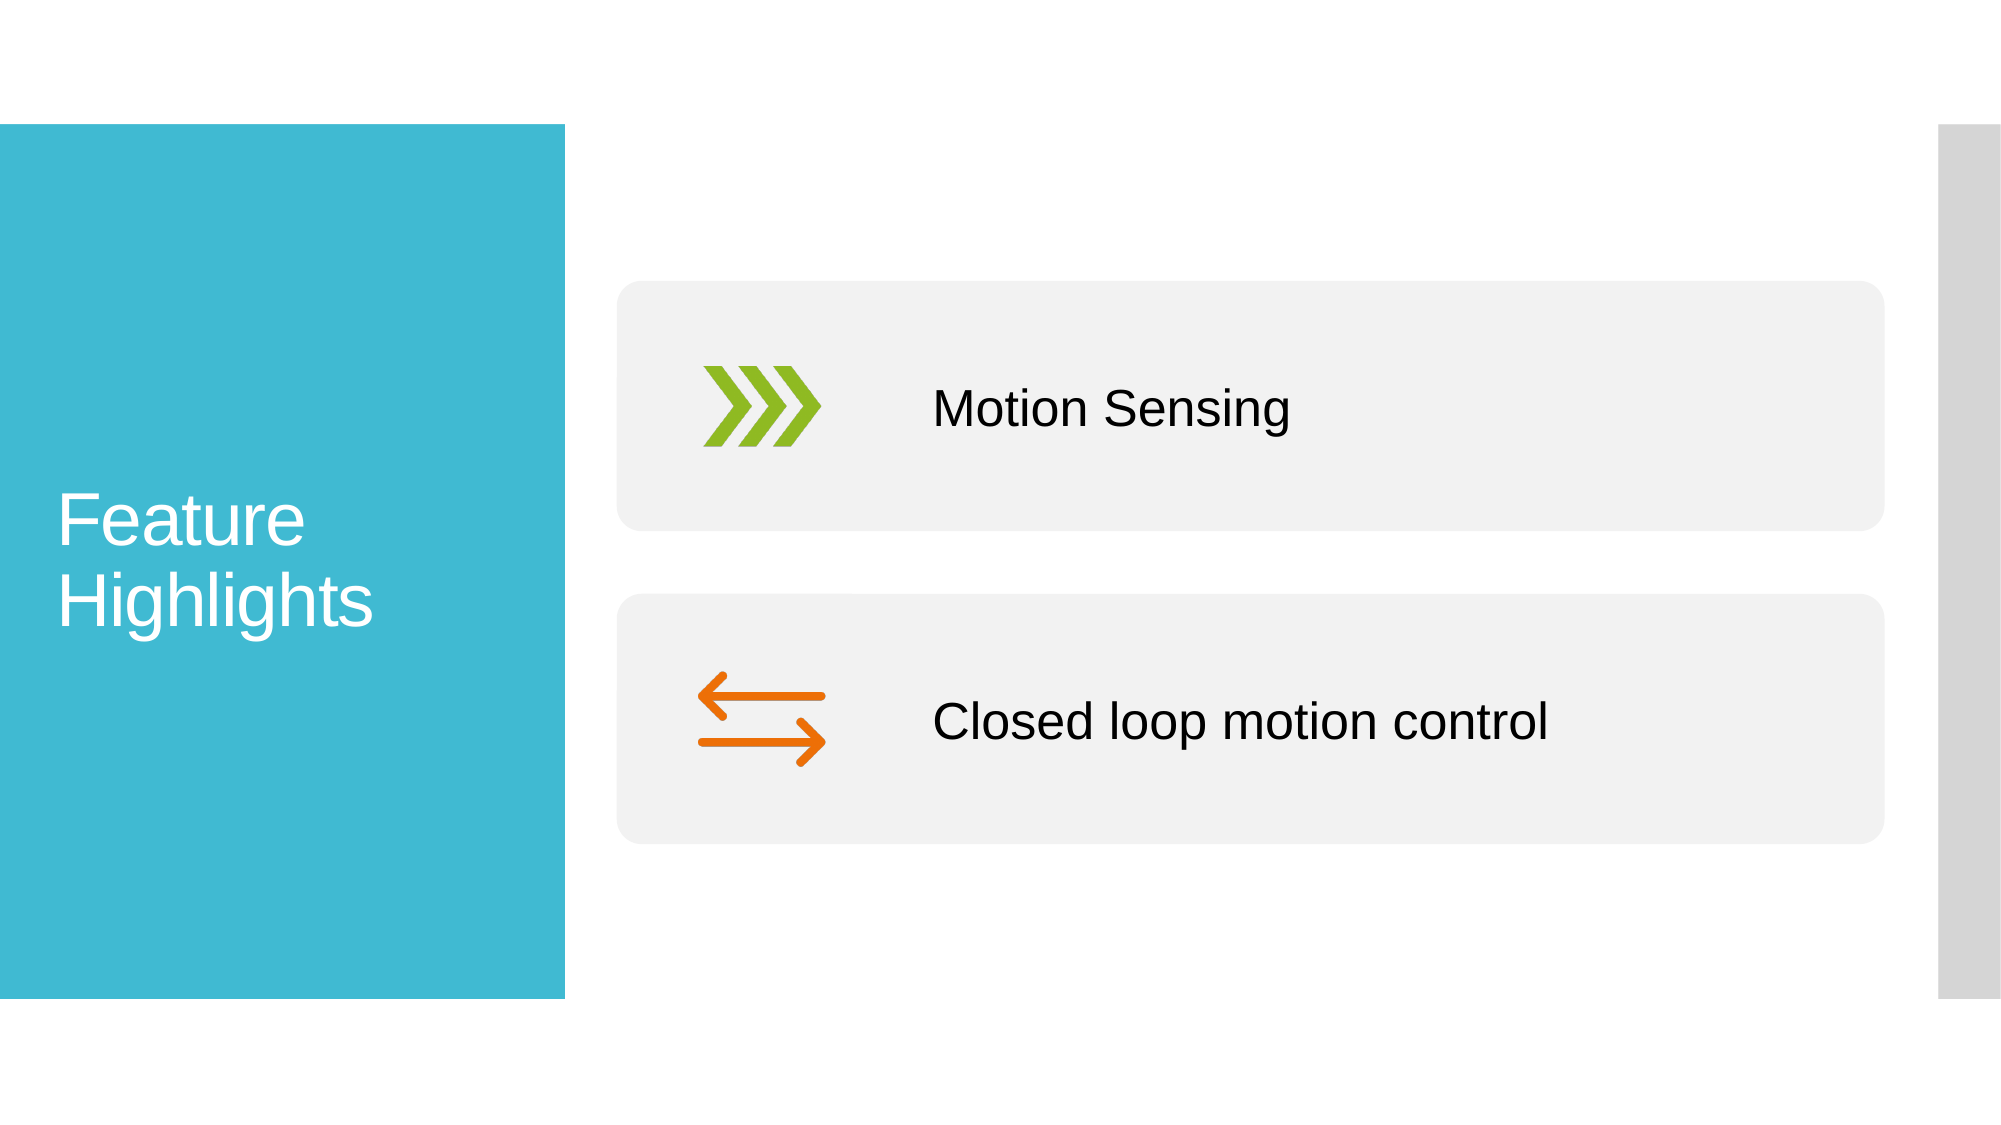

Motion Sensing
Closed loop motion control
# Feature Highlights